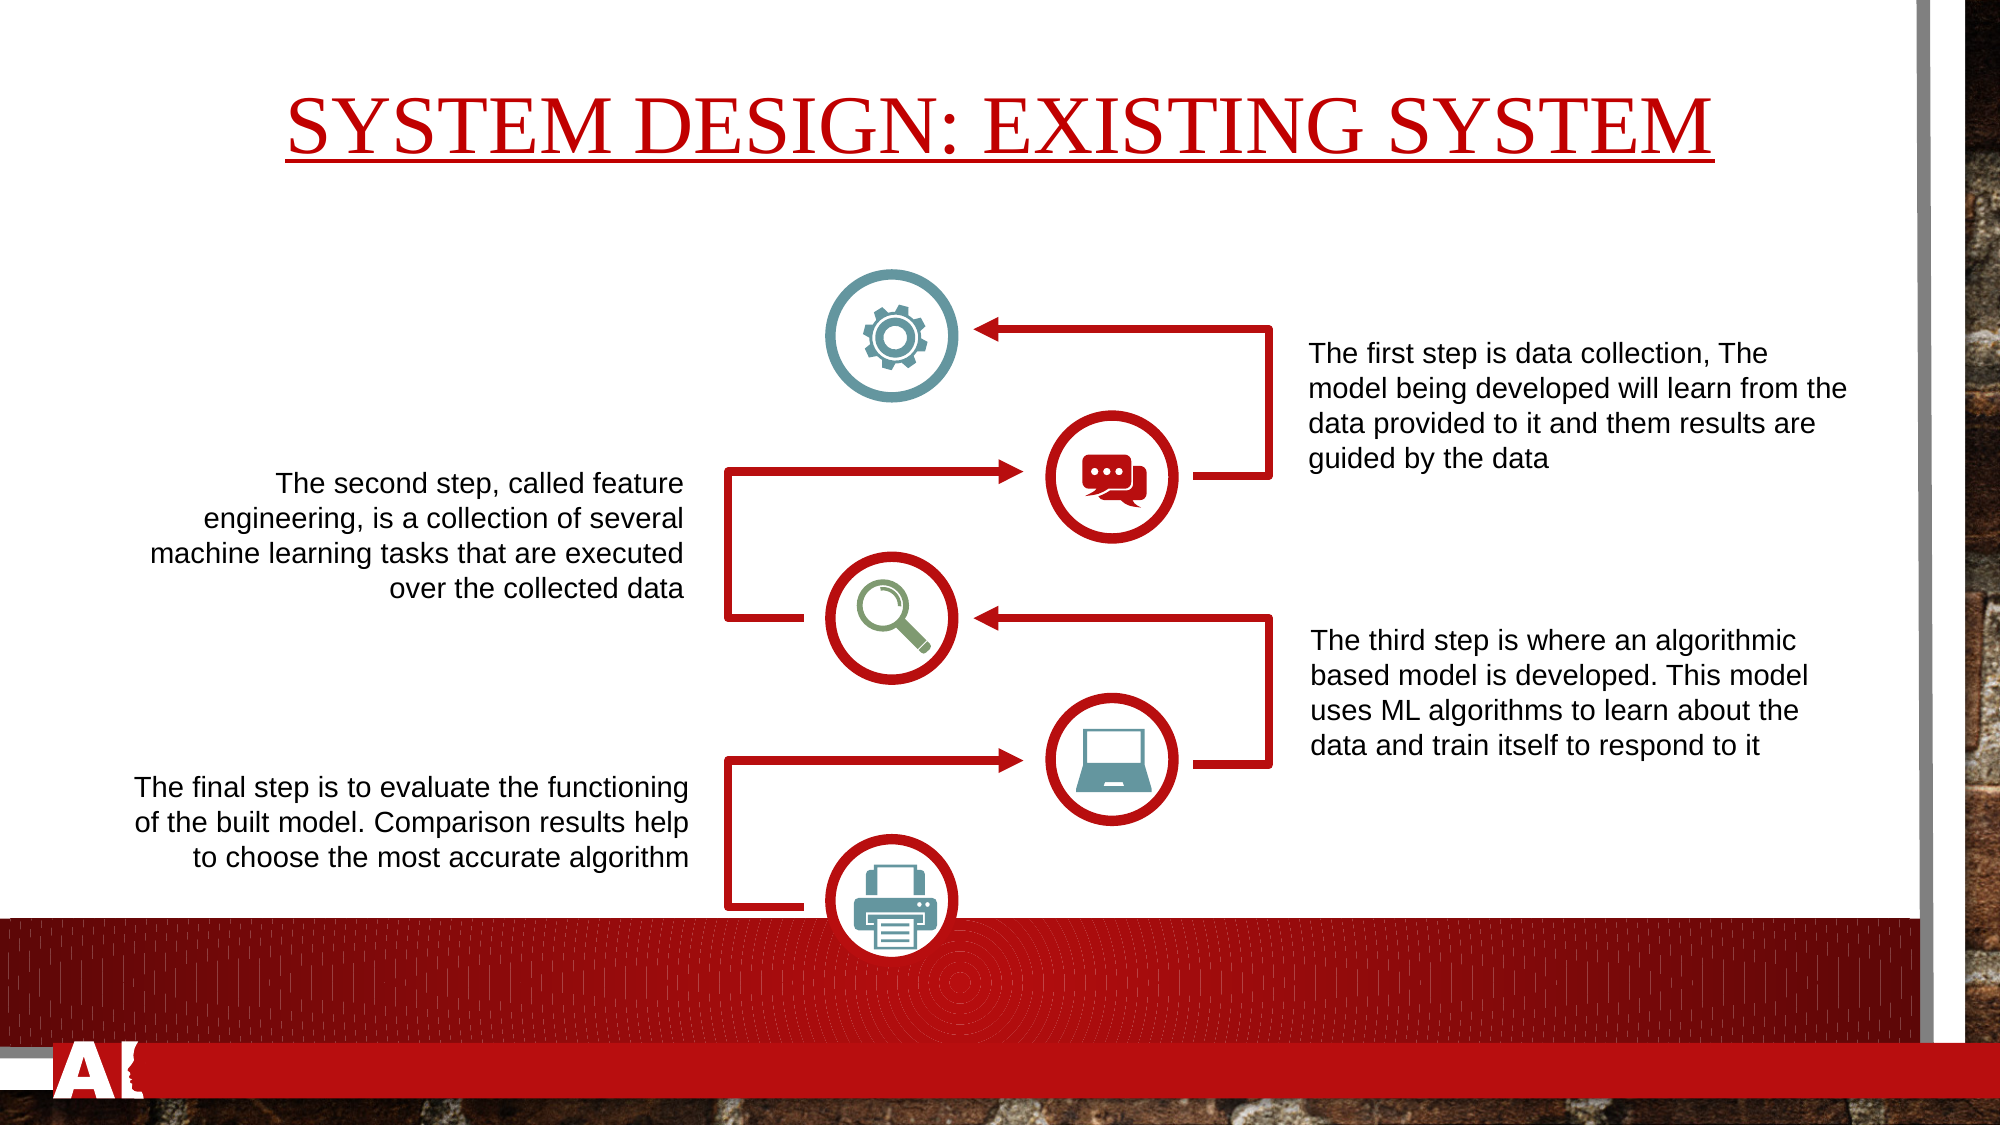

SYSTEM DESIGN: EXISTING SYSTEM

The first step is data collection, The model being developed will learn from the data provided to it and them results are guided by the data

The second step, called feature engineering, is a collection of several machine learning tasks that are executed over the collected data

The third step is where an algorithmic based model is developed. This model uses ML algorithms to learn about the data and train itself to respond to it

The final step is to evaluate the functioning of the built model. Comparison results help to choose the most accurate algorithm